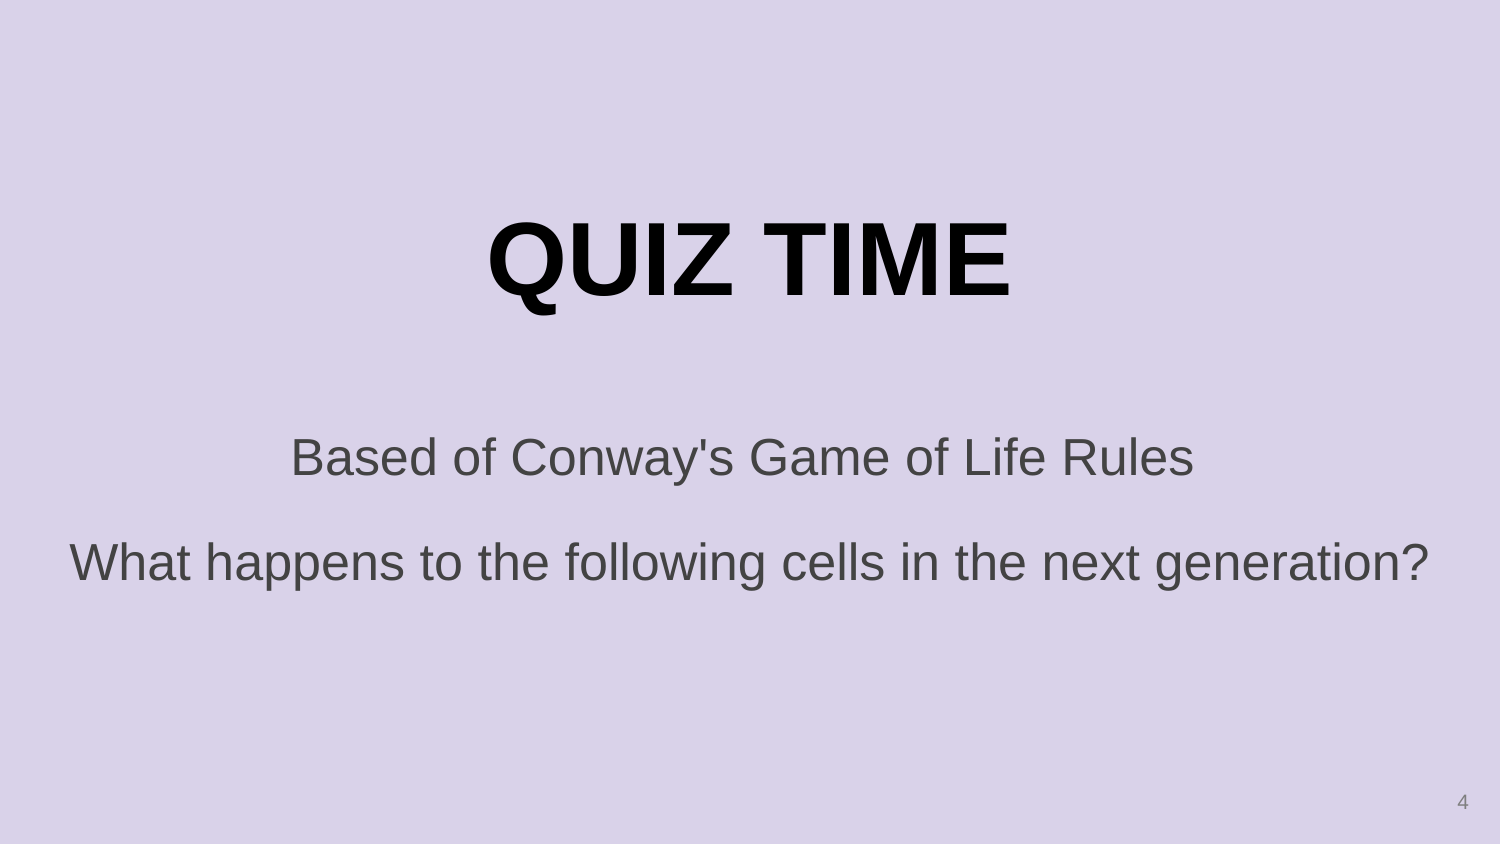

# QUIZ TIME
Based of Conway's Game of Life Rules
What happens to the following cells in the next generation?

4